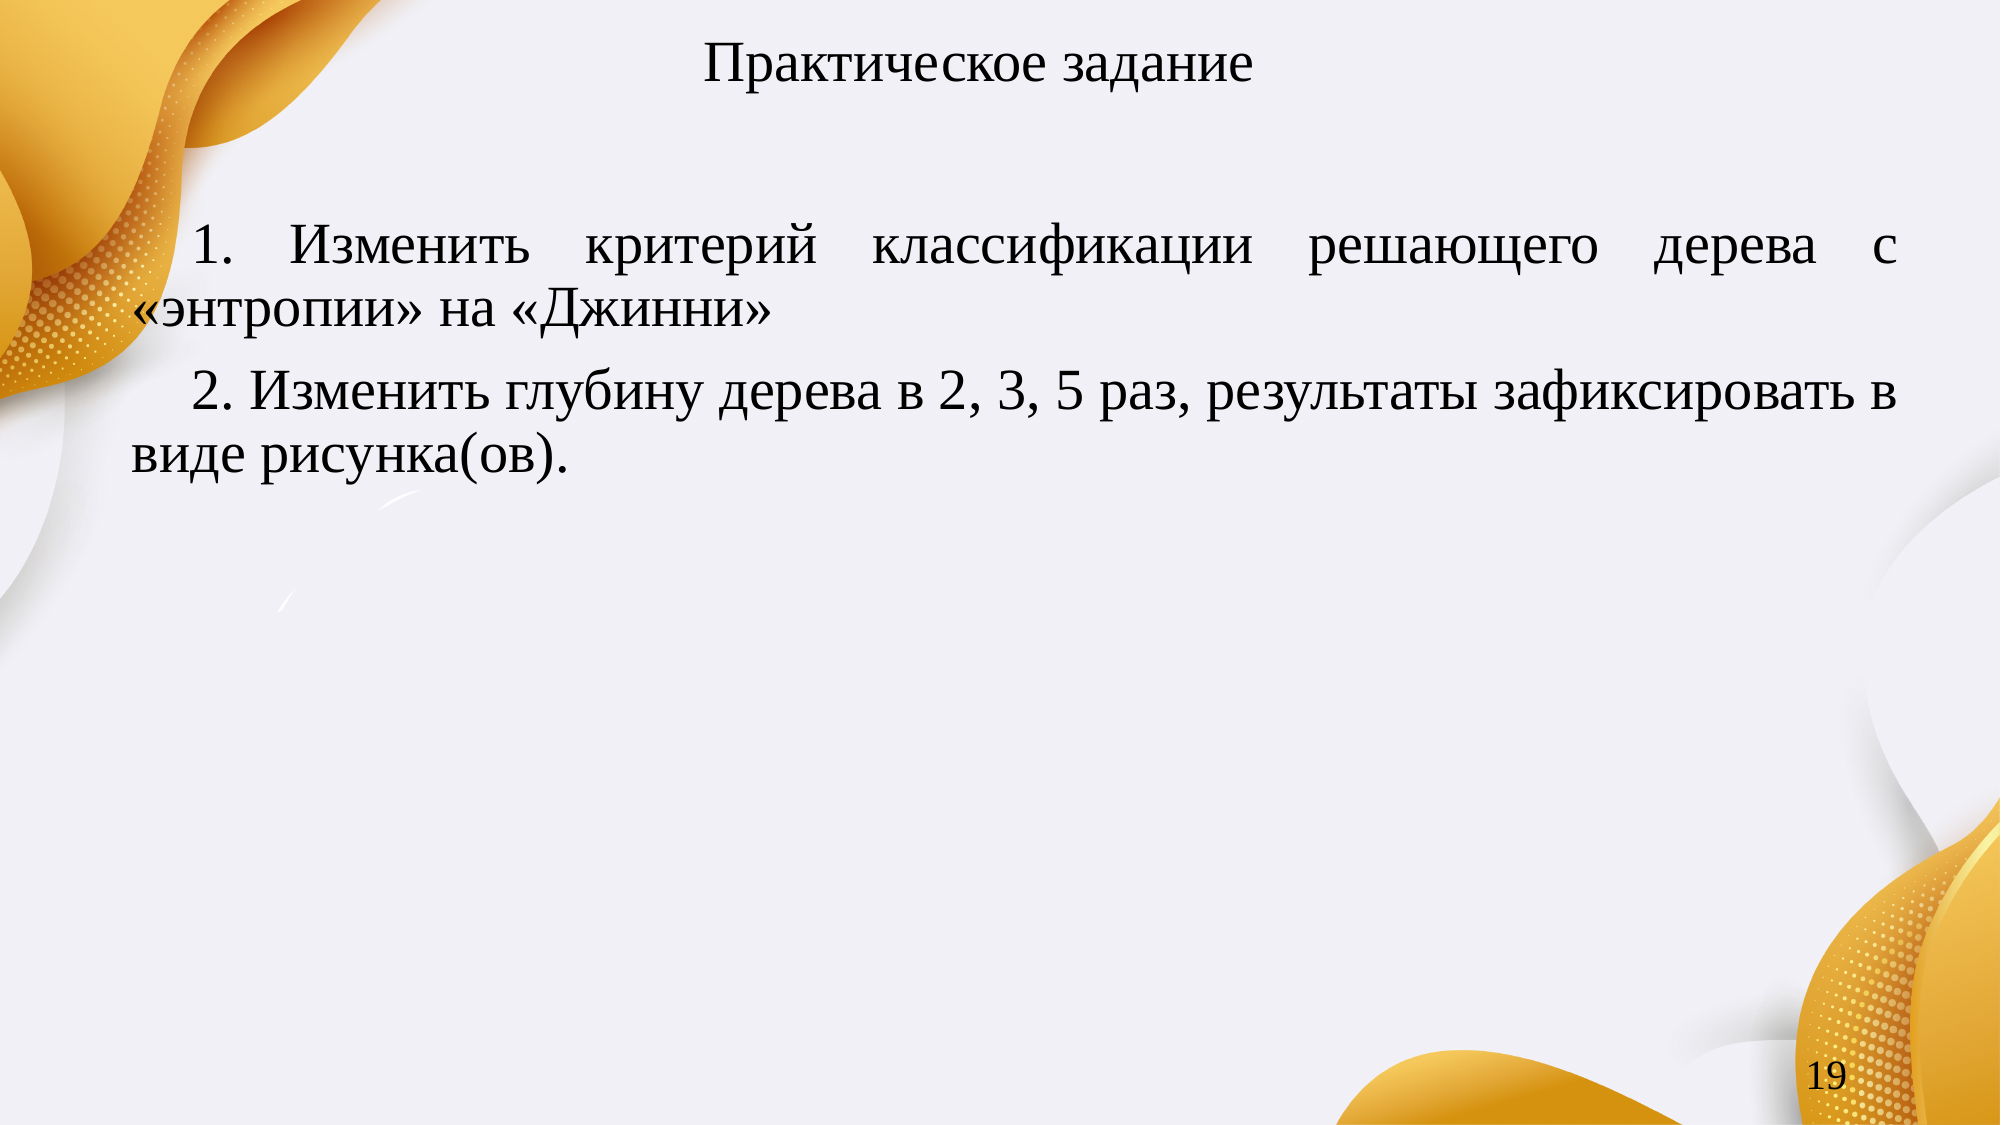

# Практическое задание
1. Изменить критерий классификации решающего дерева с «энтропии» на «Джинни»
2. Изменить глубину дерева в 2, 3, 5 раз, результаты зафиксировать в виде рисунка(ов).
19